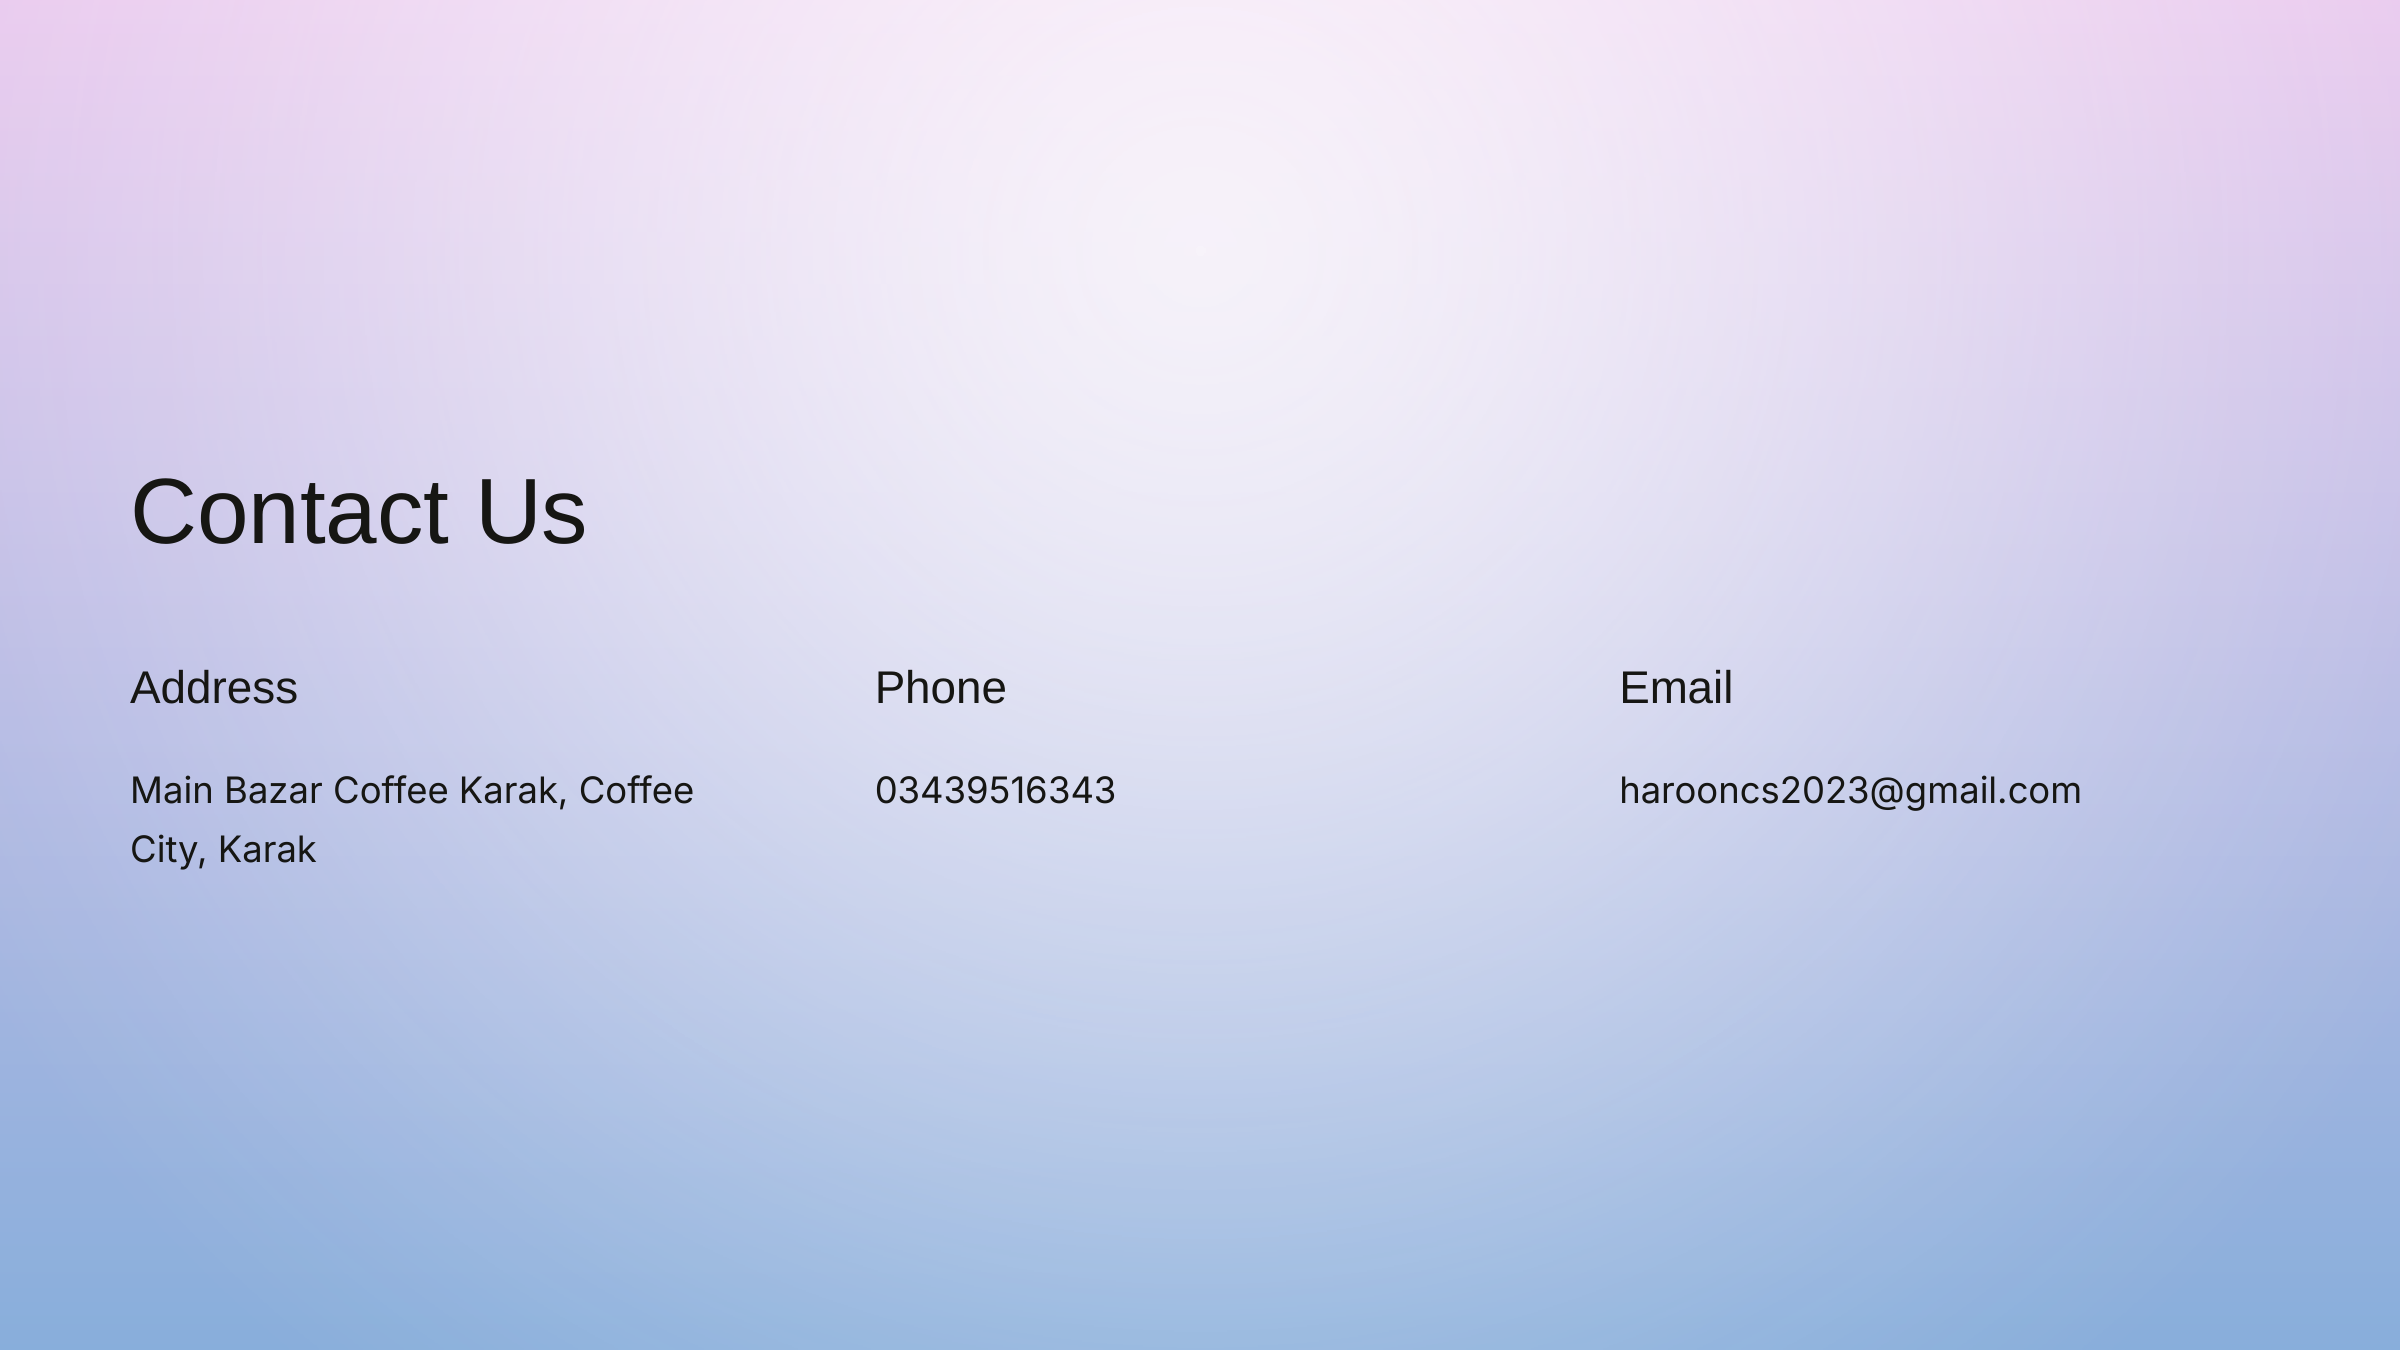

Contact Us
Address
Phone
Email
Main Bazar Coffee Karak, Coffee City, Karak
03439516343
harooncs2023@gmail.com